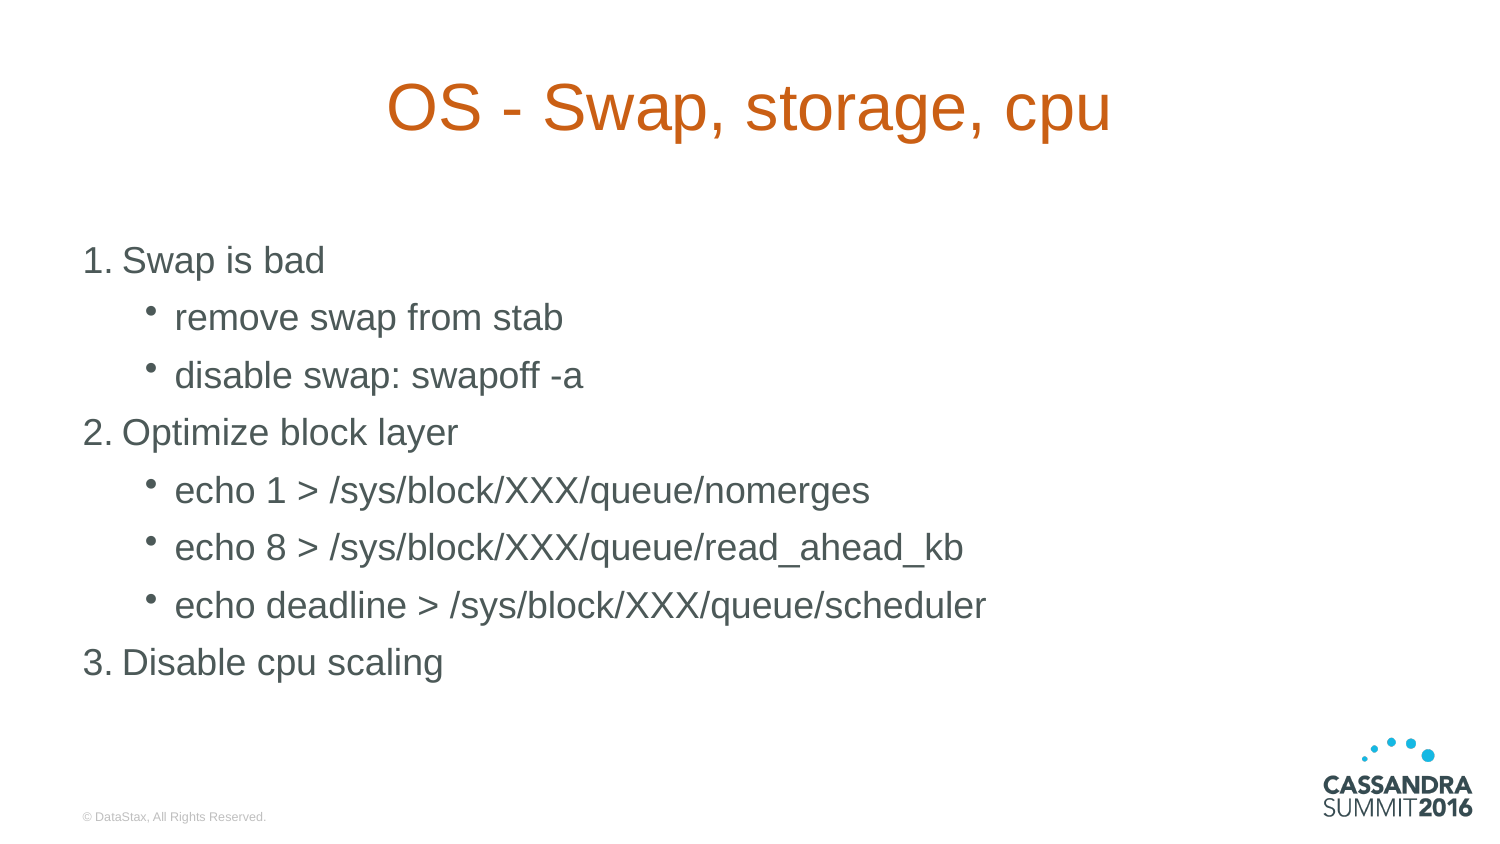

# OS - Swap, storage, cpu
Swap is bad
remove swap from stab
disable swap: swapoff -a
Optimize block layer
echo 1 > /sys/block/XXX/queue/nomerges
echo 8 > /sys/block/XXX/queue/read_ahead_kb
echo deadline > /sys/block/XXX/queue/scheduler
Disable cpu scaling
© DataStax, All Rights Reserved.
9